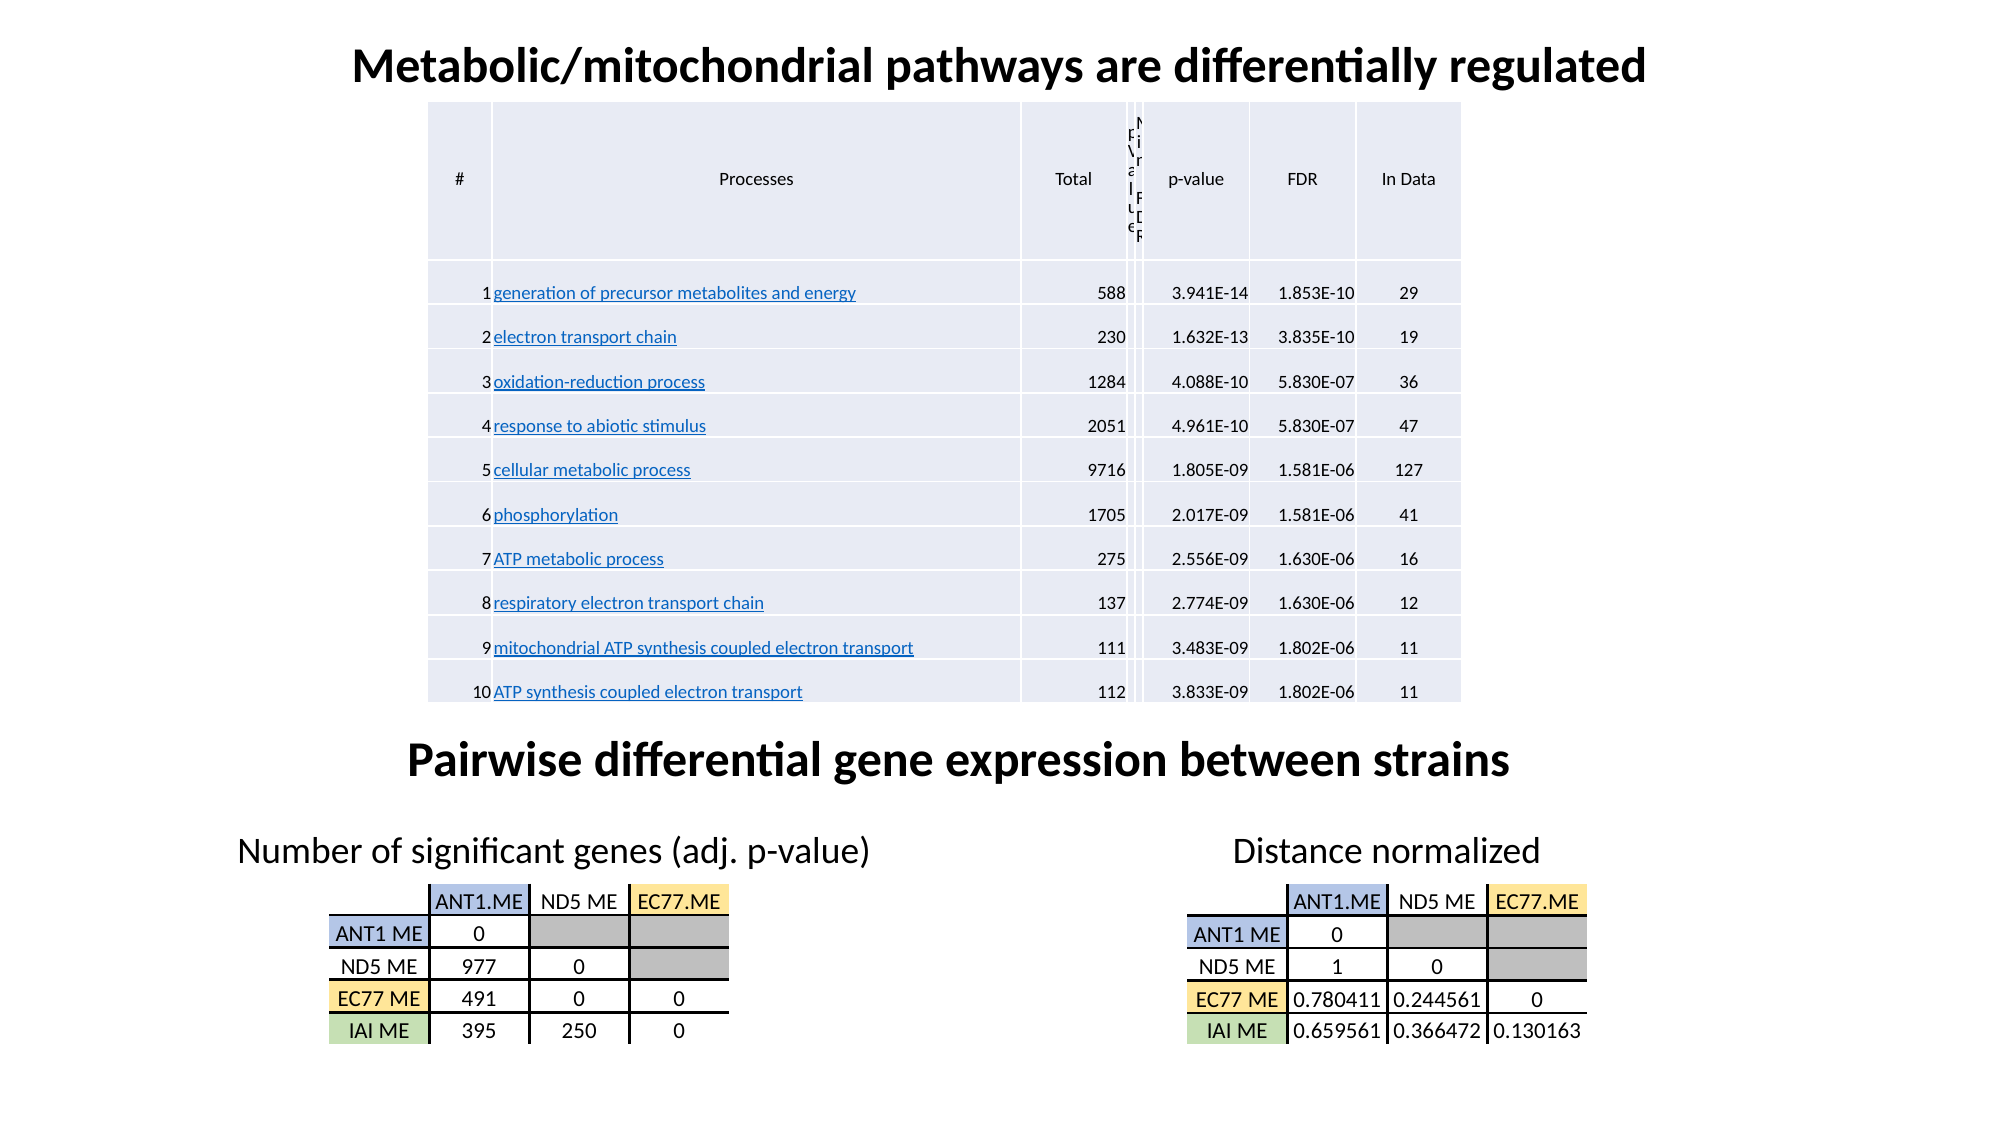

Metabolic/mitochondrial pathways are differentially regulated
| # | Processes | Total | pValue | Min FDR | p-value | FDR | In Data |
| --- | --- | --- | --- | --- | --- | --- | --- |
| 1 | generation of precursor metabolites and energy | 588 |  |  | 3.941E-14 | 1.853E-10 | 29 |
| 2 | electron transport chain | 230 |  |  | 1.632E-13 | 3.835E-10 | 19 |
| 3 | oxidation-reduction process | 1284 |  |  | 4.088E-10 | 5.830E-07 | 36 |
| 4 | response to abiotic stimulus | 2051 |  |  | 4.961E-10 | 5.830E-07 | 47 |
| 5 | cellular metabolic process | 9716 |  |  | 1.805E-09 | 1.581E-06 | 127 |
| 6 | phosphorylation | 1705 |  |  | 2.017E-09 | 1.581E-06 | 41 |
| 7 | ATP metabolic process | 275 |  |  | 2.556E-09 | 1.630E-06 | 16 |
| 8 | respiratory electron transport chain | 137 |  |  | 2.774E-09 | 1.630E-06 | 12 |
| 9 | mitochondrial ATP synthesis coupled electron transport | 111 |  |  | 3.483E-09 | 1.802E-06 | 11 |
| 10 | ATP synthesis coupled electron transport | 112 |  |  | 3.833E-09 | 1.802E-06 | 11 |
Pairwise differential gene expression between strains
Number of significant genes (adj. p-value)
Distance normalized
|  | ANT1.ME | ND5 ME | EC77.ME |
| --- | --- | --- | --- |
| ANT1 ME | 0 |  |  |
| ND5 ME | 977 | 0 |  |
| EC77 ME | 491 | 0 | 0 |
| IAI ME | 395 | 250 | 0 |
|  | ANT1.ME | ND5 ME | EC77.ME |
| --- | --- | --- | --- |
| ANT1 ME | 0 |  |  |
| ND5 ME | 1 | 0 |  |
| EC77 ME | 0.780411 | 0.244561 | 0 |
| IAI ME | 0.659561 | 0.366472 | 0.130163 |